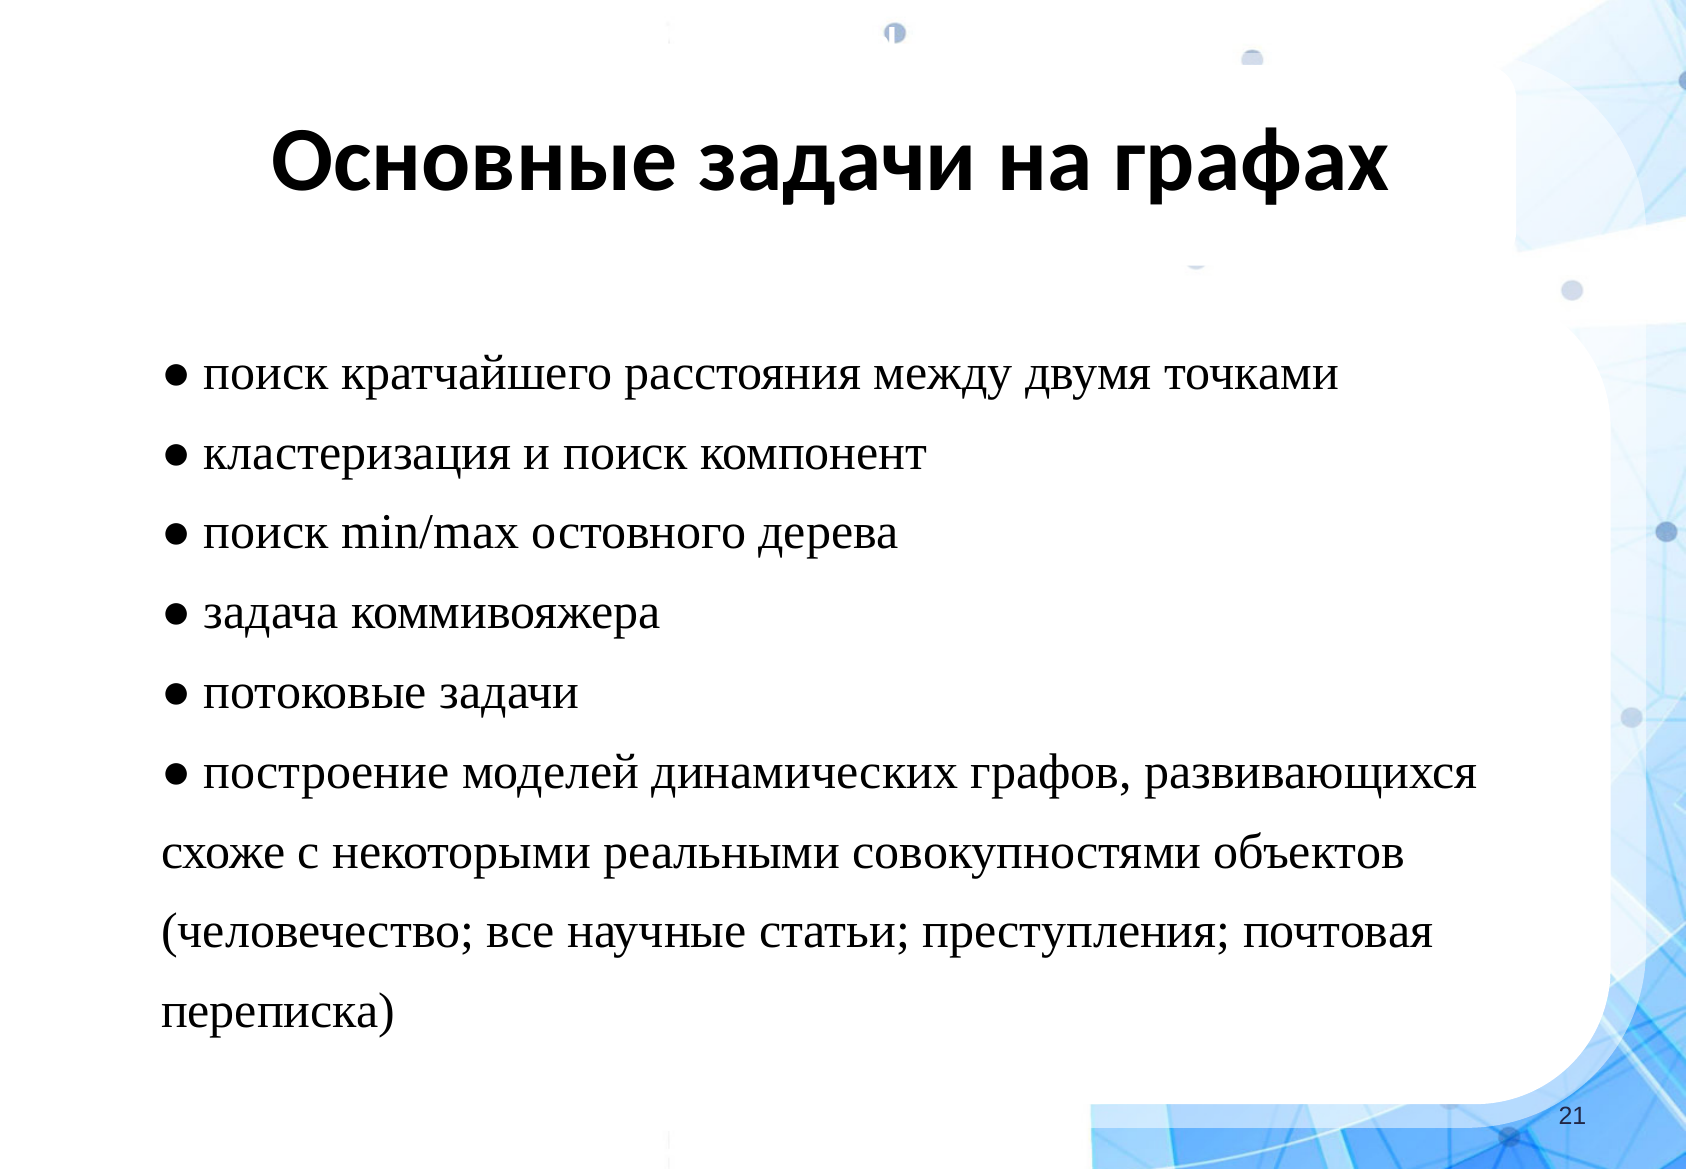

Инструменты DM

# Основные задачи на графах

● поиск кратчайшего расстояния между двумя точками
● кластеризация и поиск компонент
● поиск min/max остовного дерева
● задача коммивояжера
● потоковые задачи
● построение моделей динамических графов, развивающихся схоже с некоторыми реальными совокупностями объектов (человечество; все научные статьи; преступления; почтовая переписка)
21